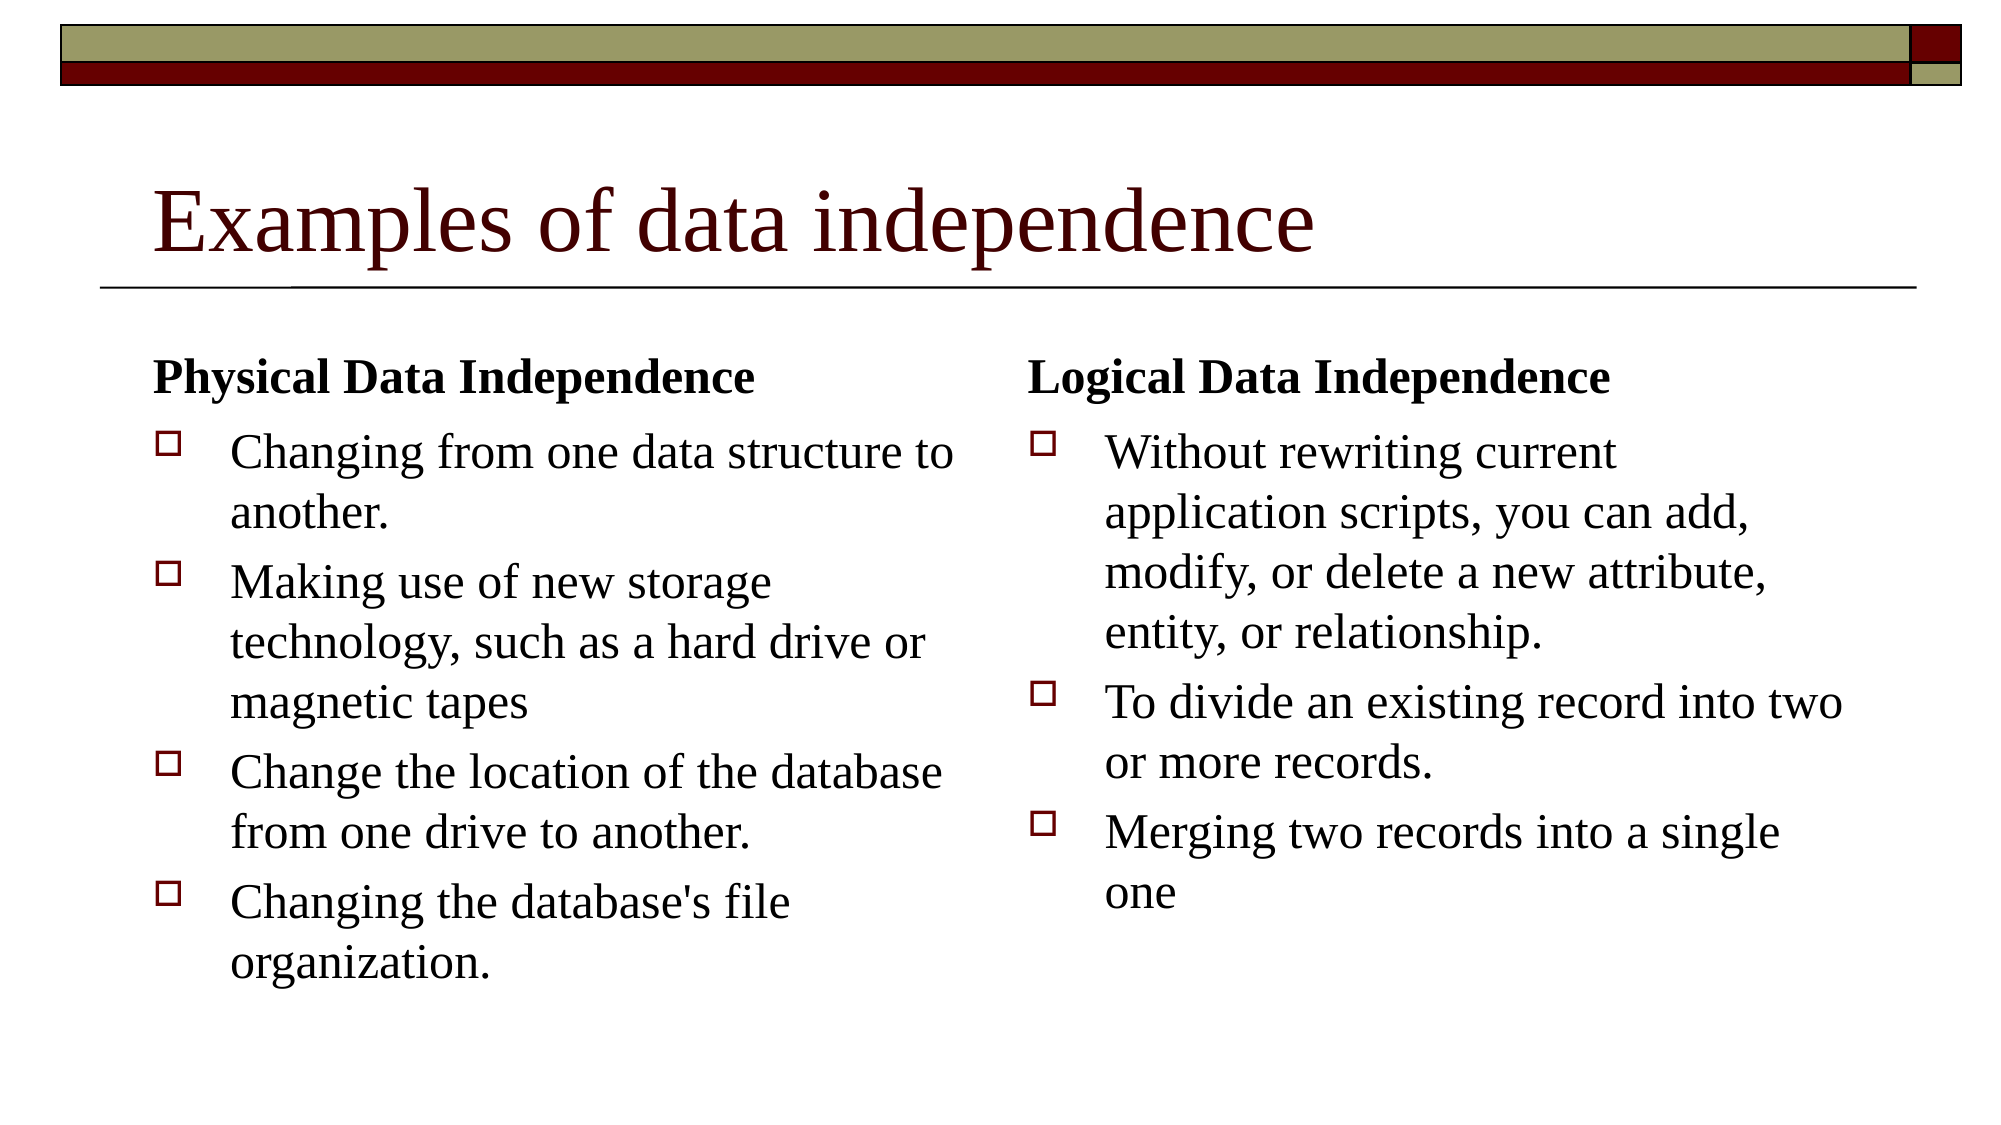

# Examples of data independence
Physical Data Independence
Logical Data Independence
Changing from one data structure to another.
Making use of new storage technology, such as a hard drive or magnetic tapes
Change the location of the database from one drive to another.
Changing the database's file organization.

Without rewriting current application scripts, you can add, modify, or delete a new attribute, entity, or relationship.
To divide an existing record into two or more records.
Merging two records into a single one